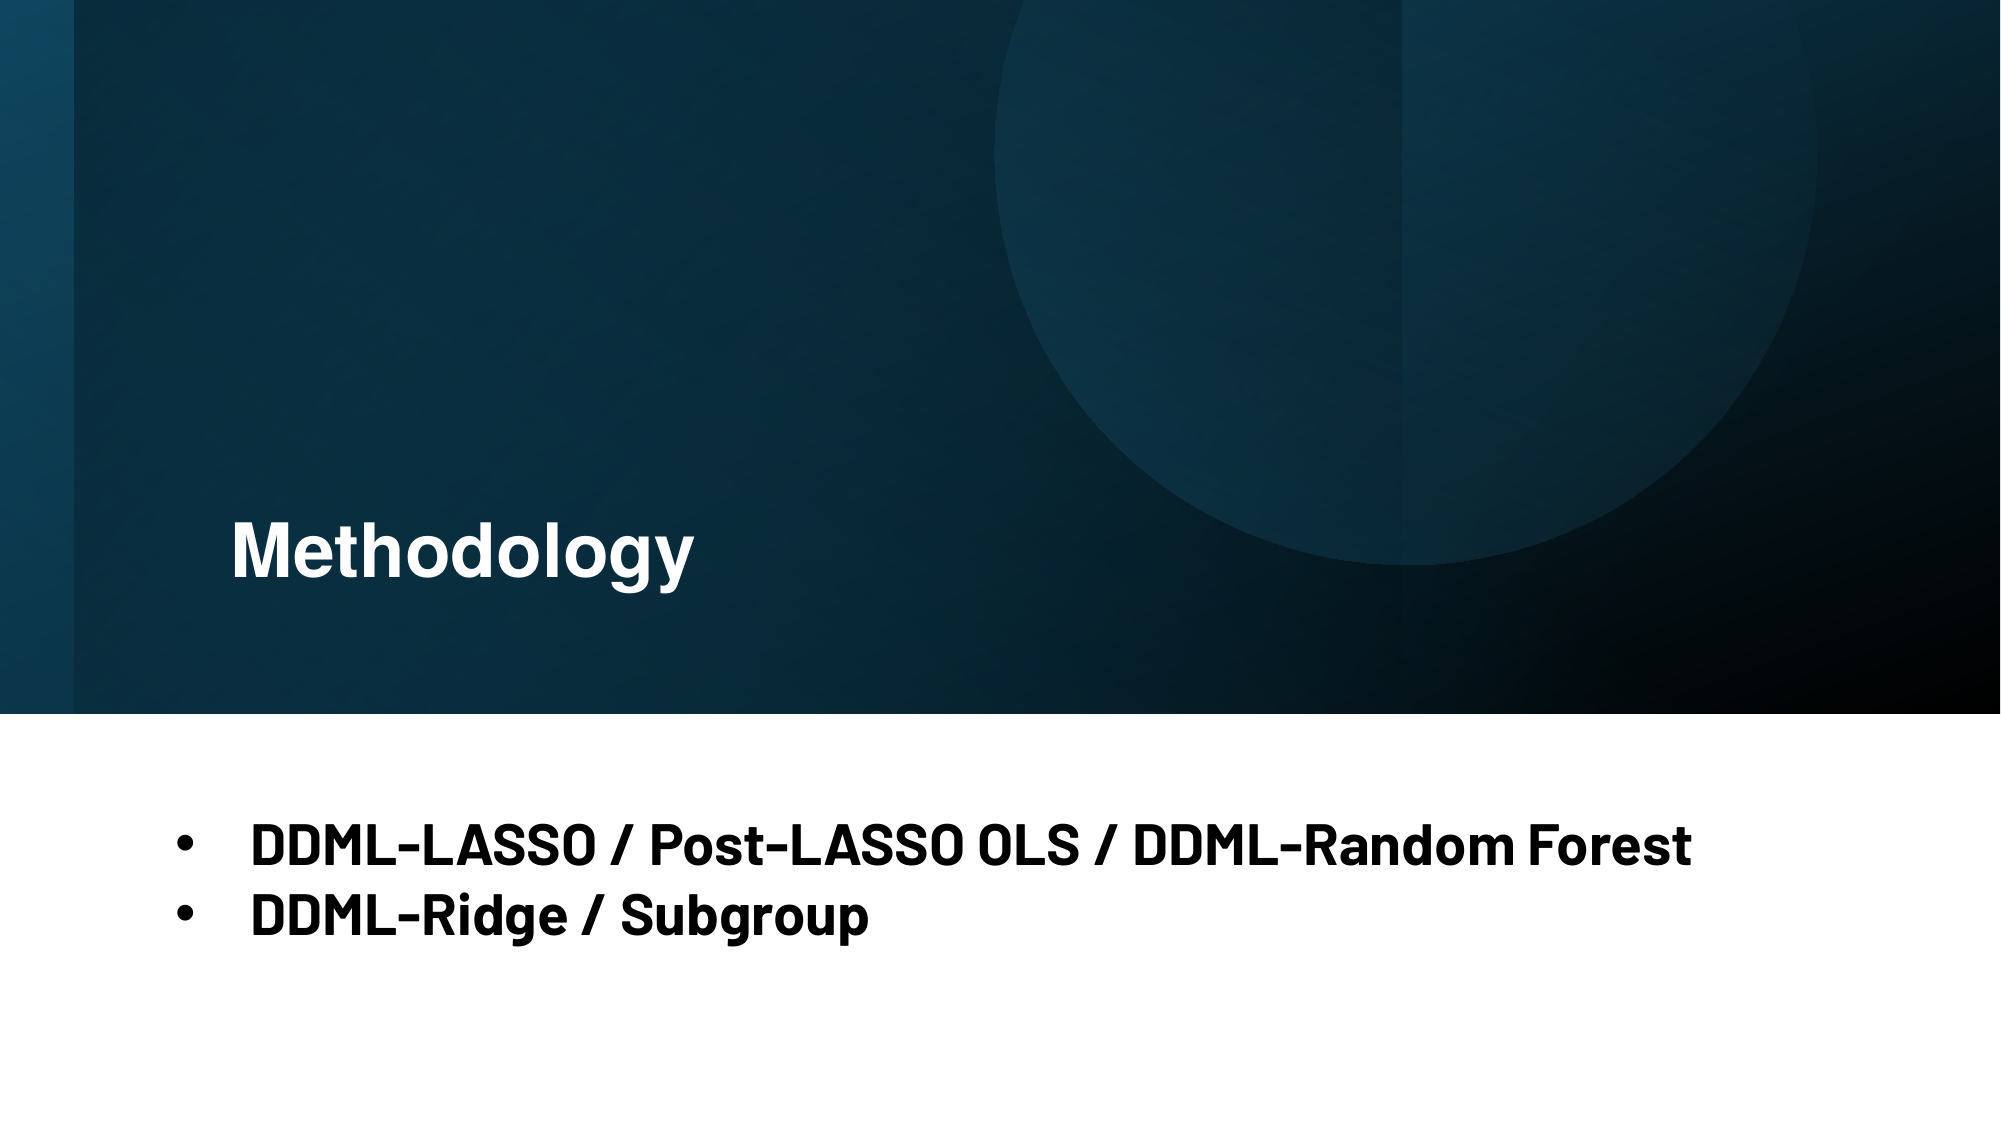

# Methodology

DDML-LASSO / Post-LASSO OLS / DDML-Random Forest
DDML-Ridge / Subgroup